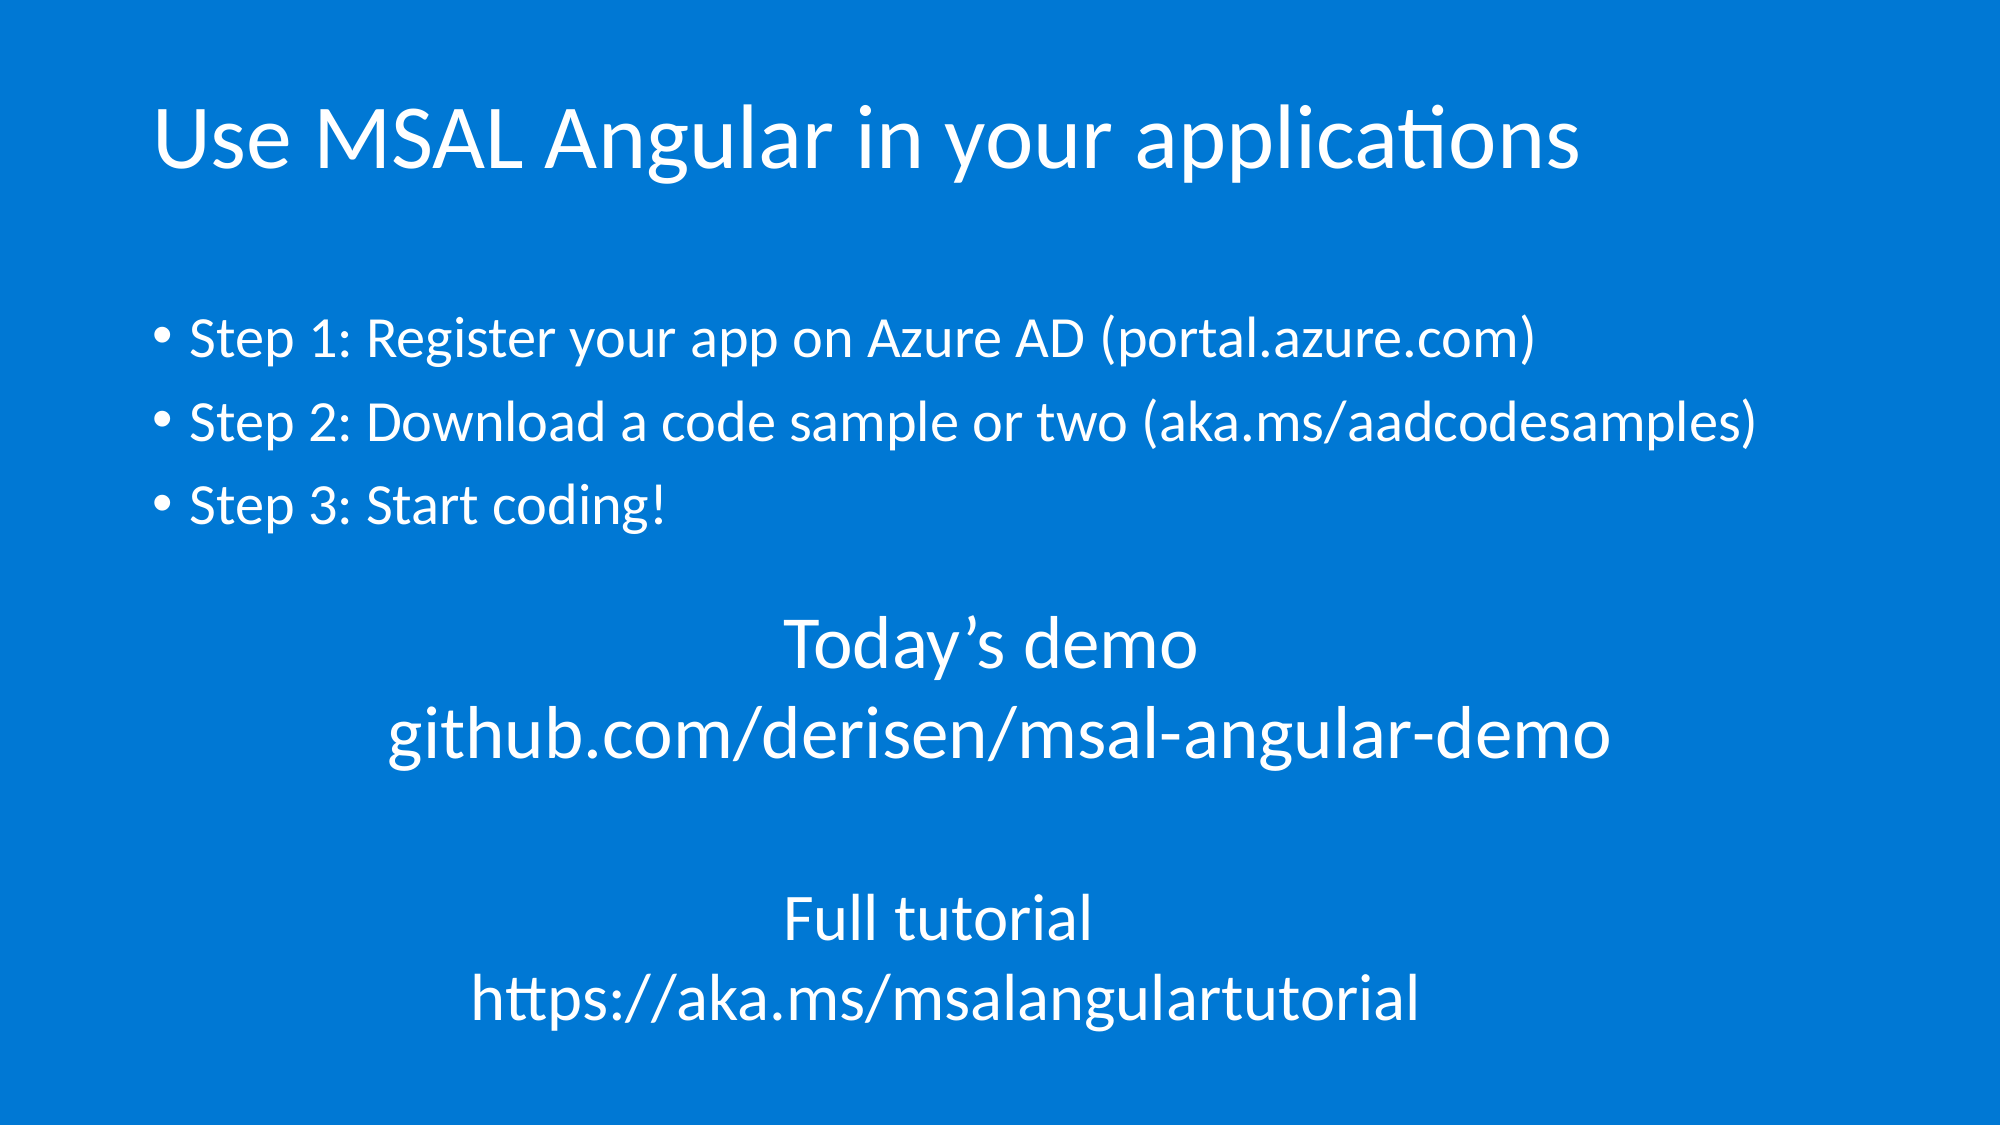

Use MSAL Angular in your applications
Step 1: Register your app on Azure AD (portal.azure.com)
Step 2: Download a code sample or two (aka.ms/aadcodesamples)
Step 3: Start coding!

Today’s demo
github.com/derisen/msal-angular-demo
Full tutorial
https://aka.ms/msalangulartutorial